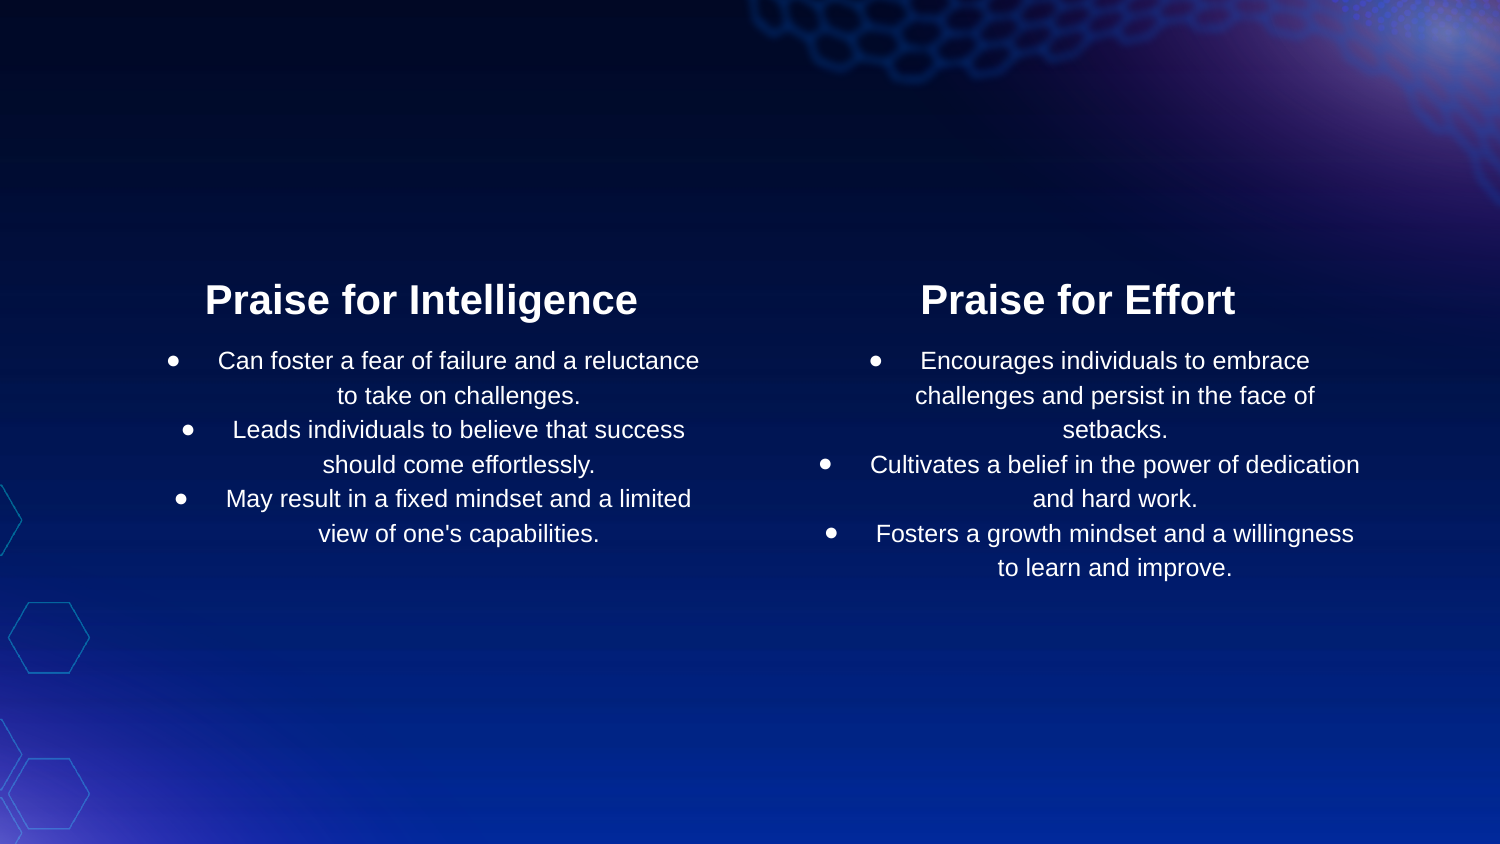

Praise for Intelligence
Praise for Effort
Can foster a fear of failure and a reluctance to take on challenges.
Leads individuals to believe that success should come effortlessly.
May result in a fixed mindset and a limited view of one's capabilities.

Encourages individuals to embrace challenges and persist in the face of setbacks.
Cultivates a belief in the power of dedication and hard work.
Fosters a growth mindset and a willingness to learn and improve.